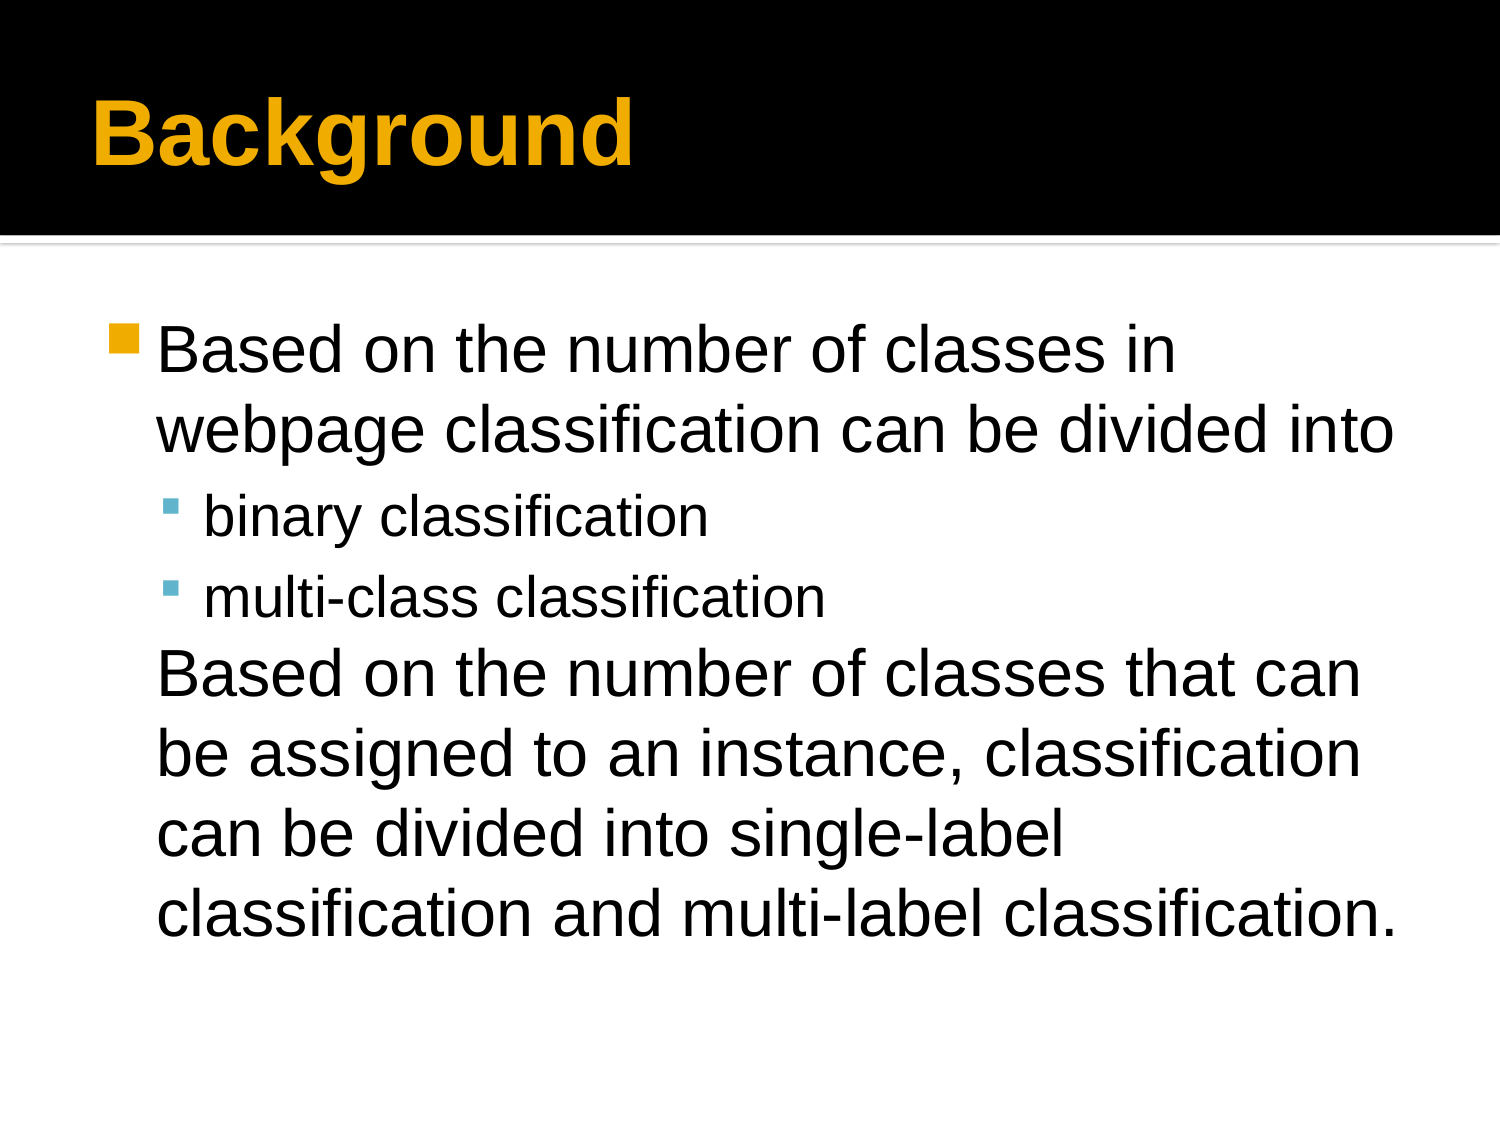

# Background
Based on the number of classes in webpage classification can be divided into
binary classification
multi-class classification
	Based on the number of classes that can be assigned to an instance, classification can be divided into single-label classification and multi-label classification.